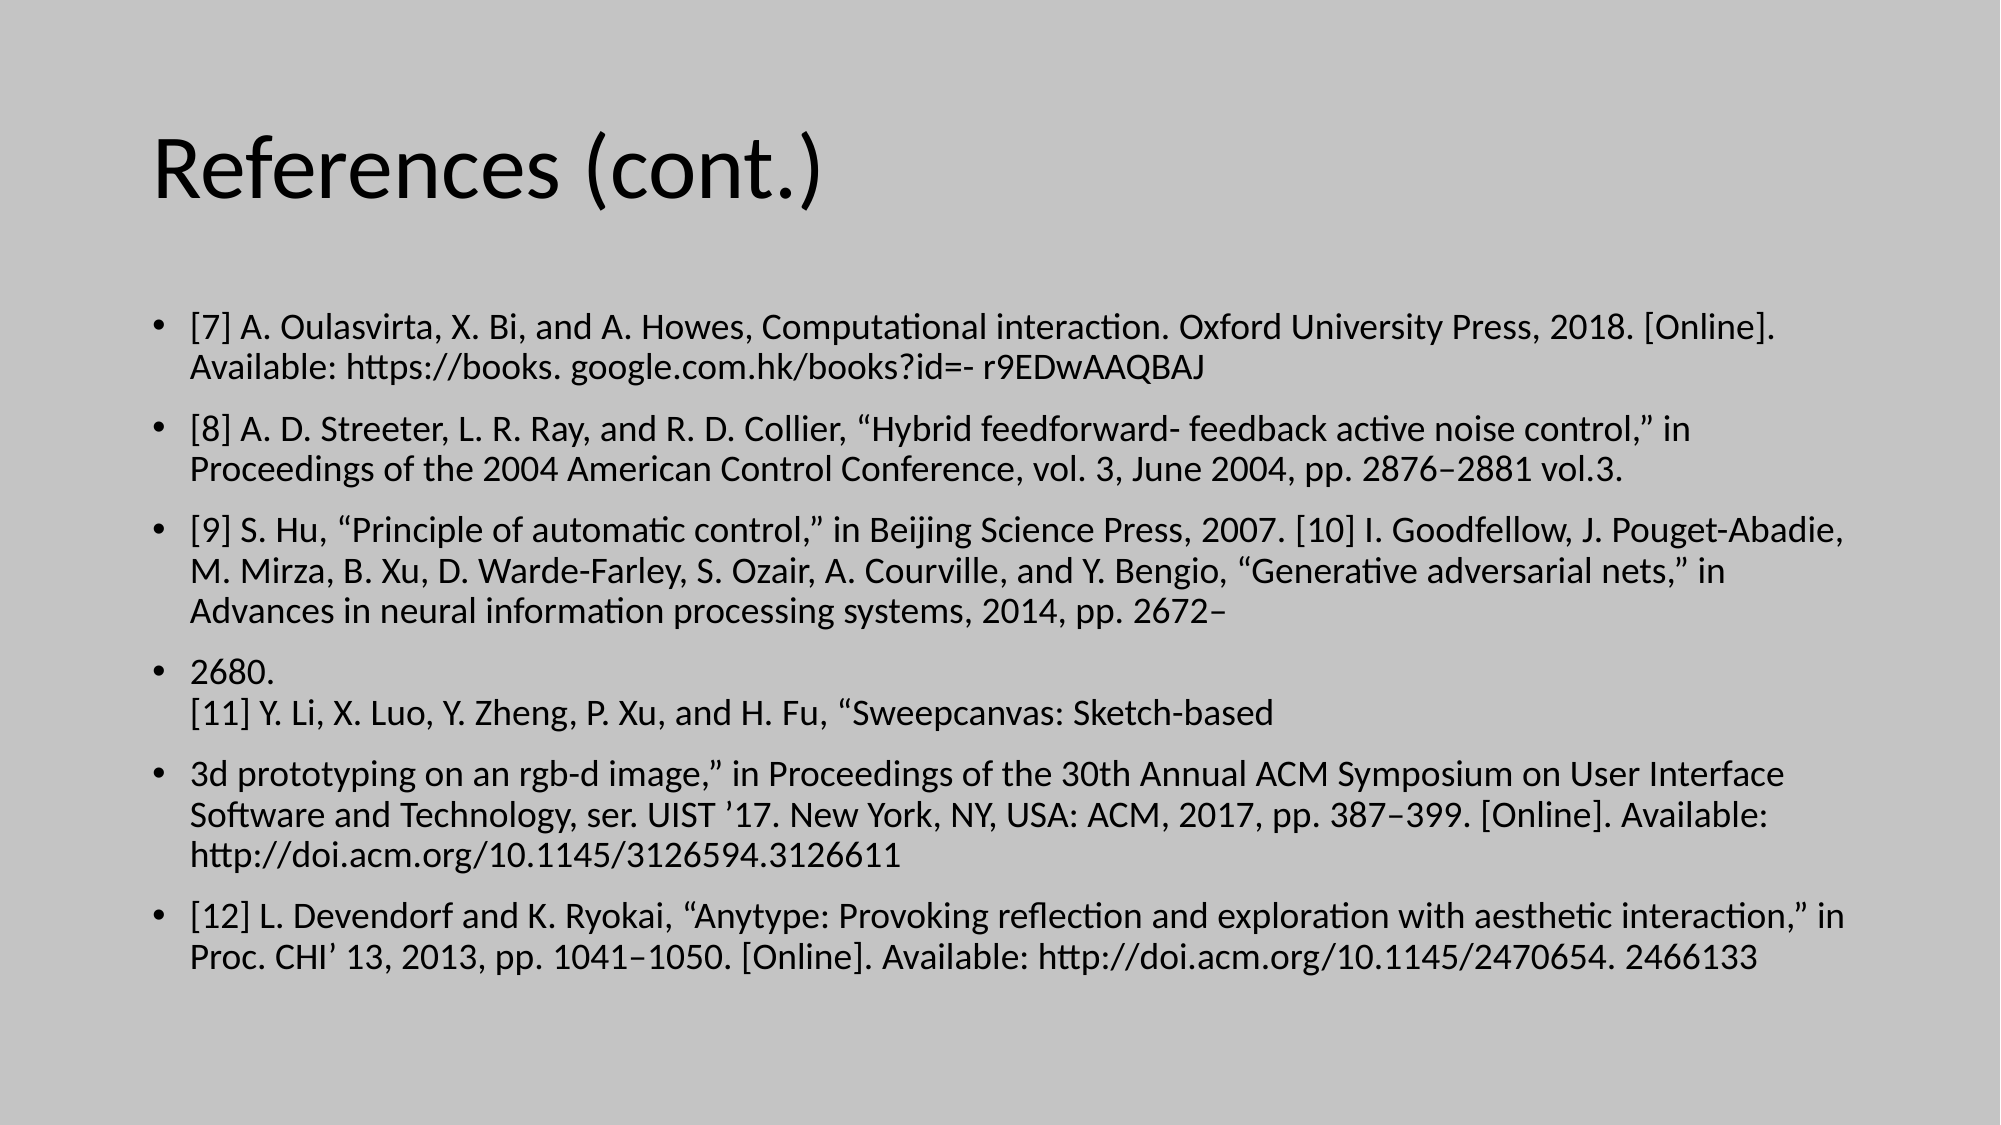

# References (cont.)
[7] A. Oulasvirta, X. Bi, and A. Howes, Computational interaction. Oxford University Press, 2018. [Online]. Available: https://books. google.com.hk/books?id=- r9EDwAAQBAJ
[8] A. D. Streeter, L. R. Ray, and R. D. Collier, “Hybrid feedforward- feedback active noise control,” in Proceedings of the 2004 American Control Conference, vol. 3, June 2004, pp. 2876–2881 vol.3.
[9] S. Hu, “Principle of automatic control,” in Beijing Science Press, 2007. [10] I. Goodfellow, J. Pouget-Abadie, M. Mirza, B. Xu, D. Warde-Farley, S. Ozair, A. Courville, and Y. Bengio, “Generative adversarial nets,” in Advances in neural information processing systems, 2014, pp. 2672–
2680.
[11] Y. Li, X. Luo, Y. Zheng, P. Xu, and H. Fu, “Sweepcanvas: Sketch-based
3d prototyping on an rgb-d image,” in Proceedings of the 30th Annual ACM Symposium on User Interface Software and Technology, ser. UIST ’17. New York, NY, USA: ACM, 2017, pp. 387–399. [Online]. Available: http://doi.acm.org/10.1145/3126594.3126611
[12] L. Devendorf and K. Ryokai, “Anytype: Provoking reflection and exploration with aesthetic interaction,” in Proc. CHI’ 13, 2013, pp. 1041–1050. [Online]. Available: http://doi.acm.org/10.1145/2470654. 2466133